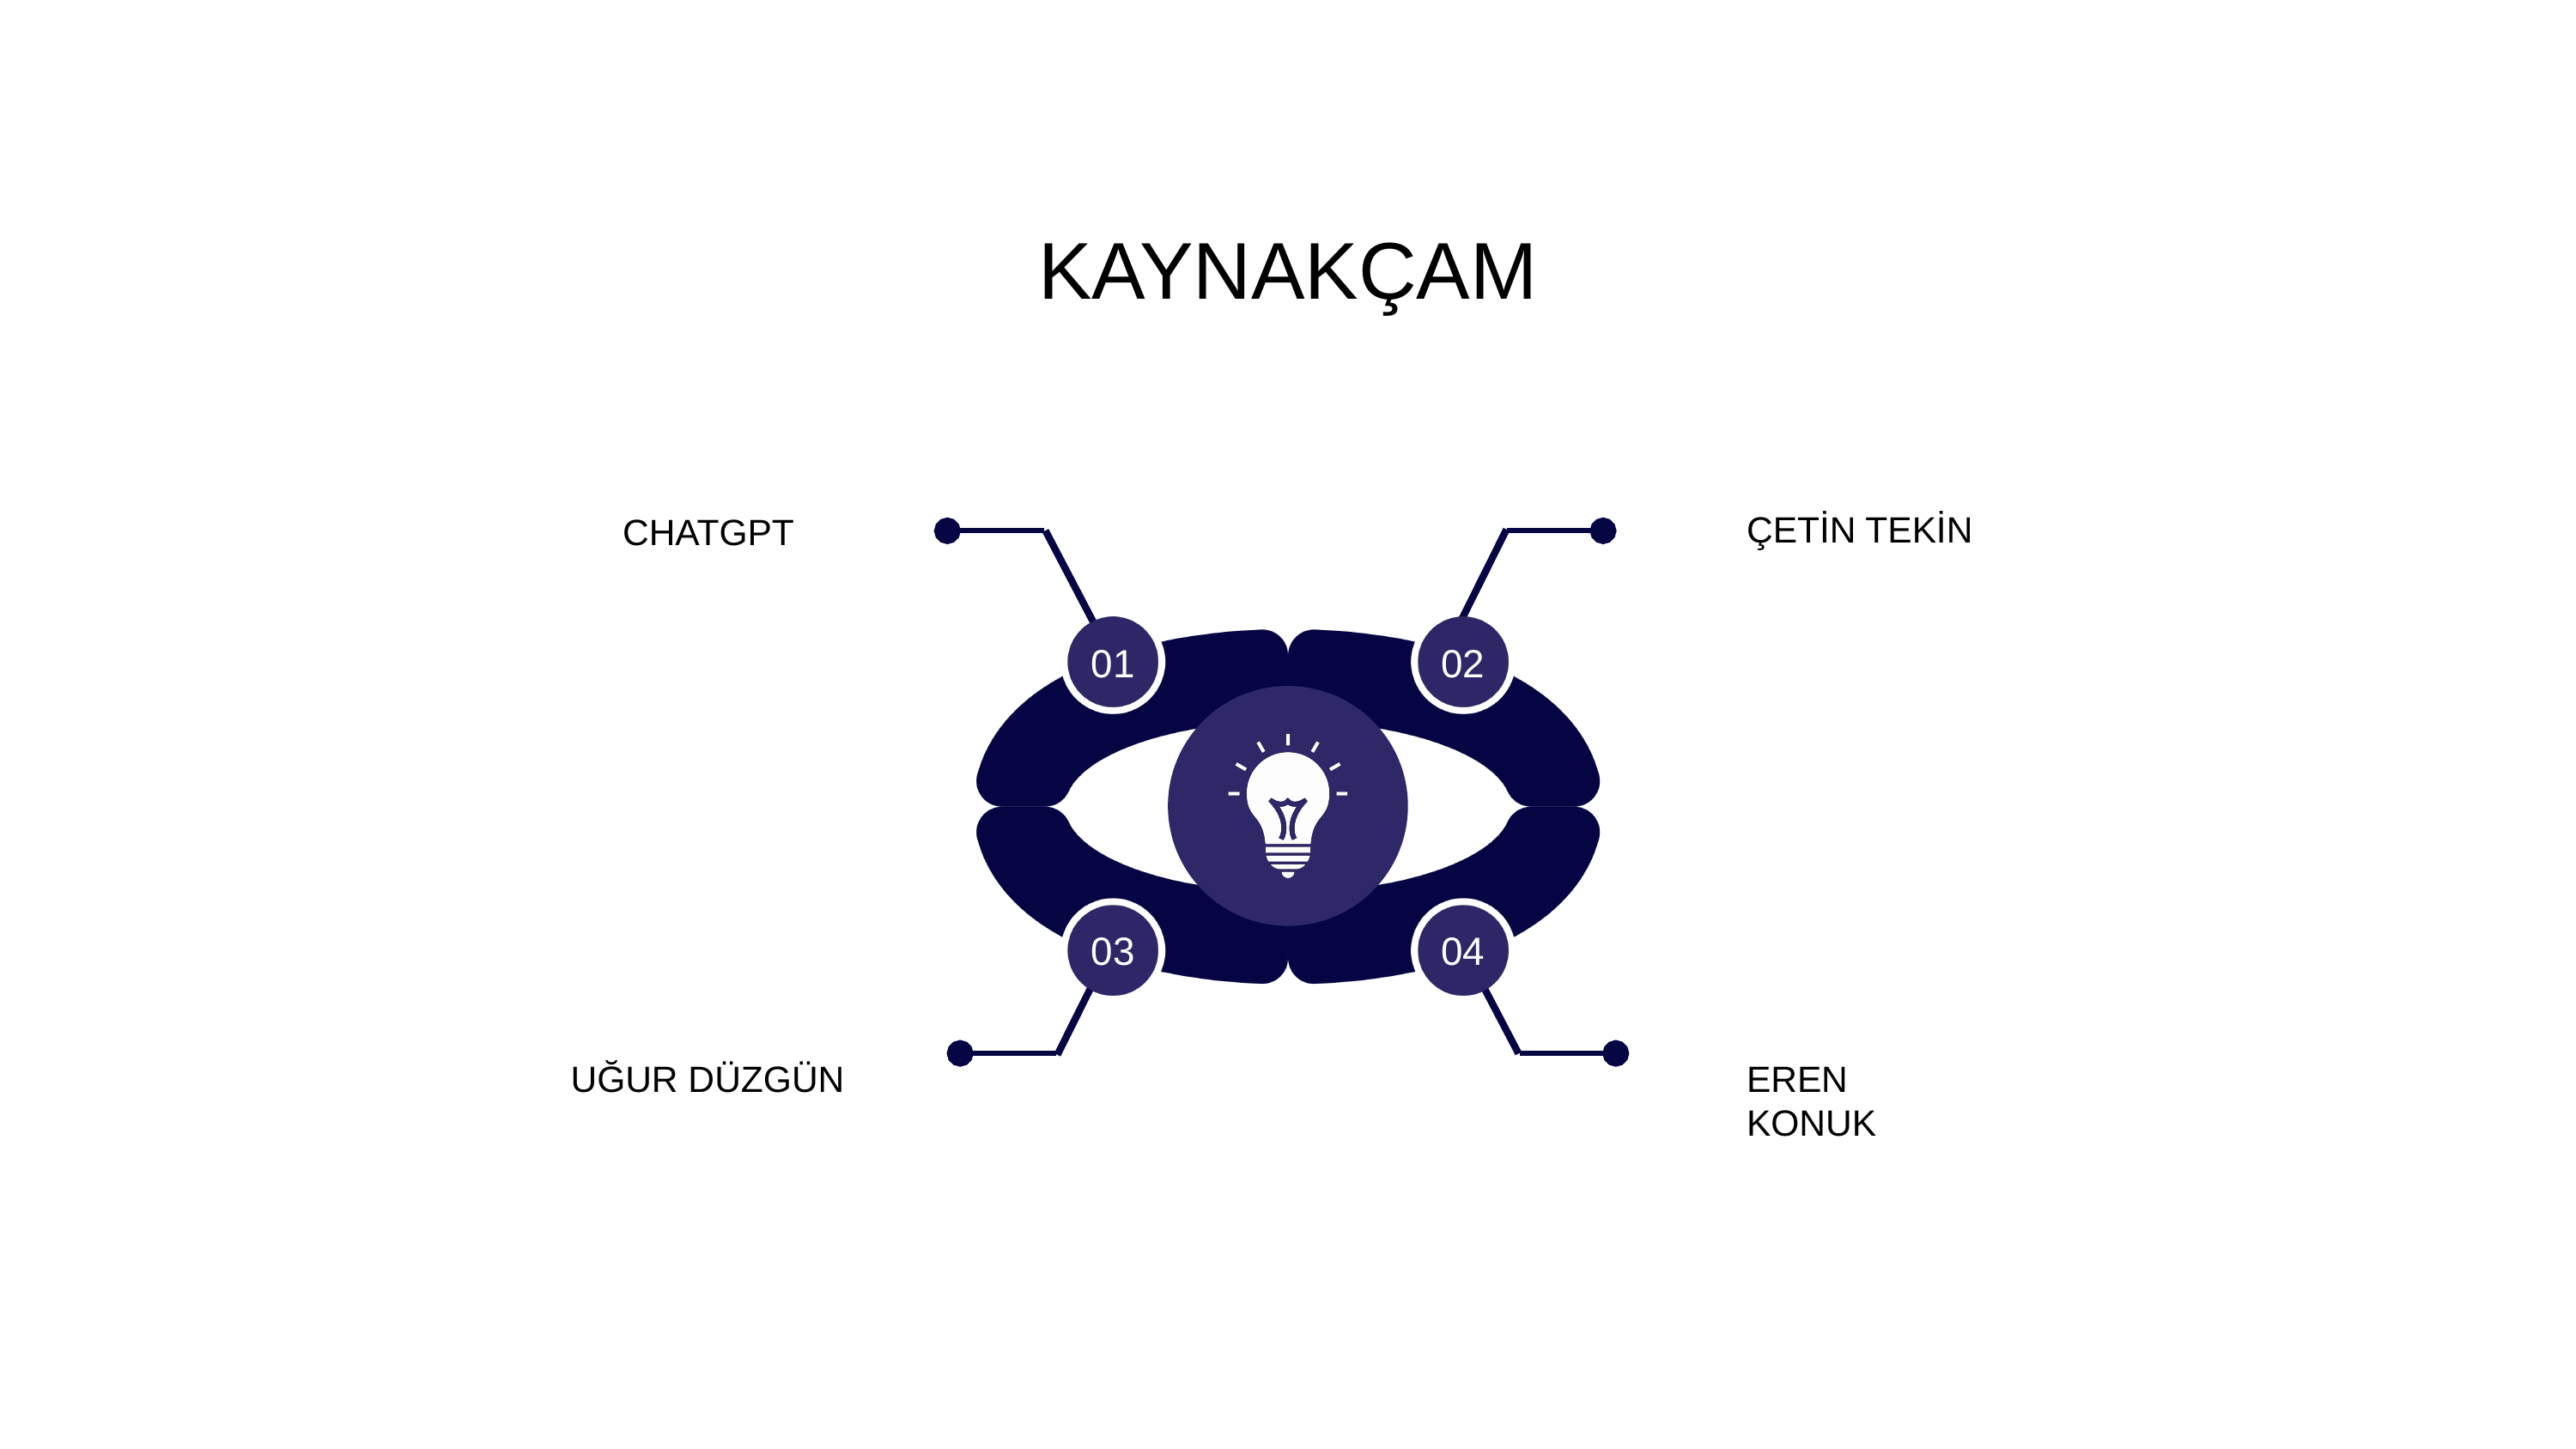

KAYNAKÇAM
ÇETİN TEKİN
CHATGPT

01
02

03
04

UĞUR DÜZGÜN
EREN KONUK